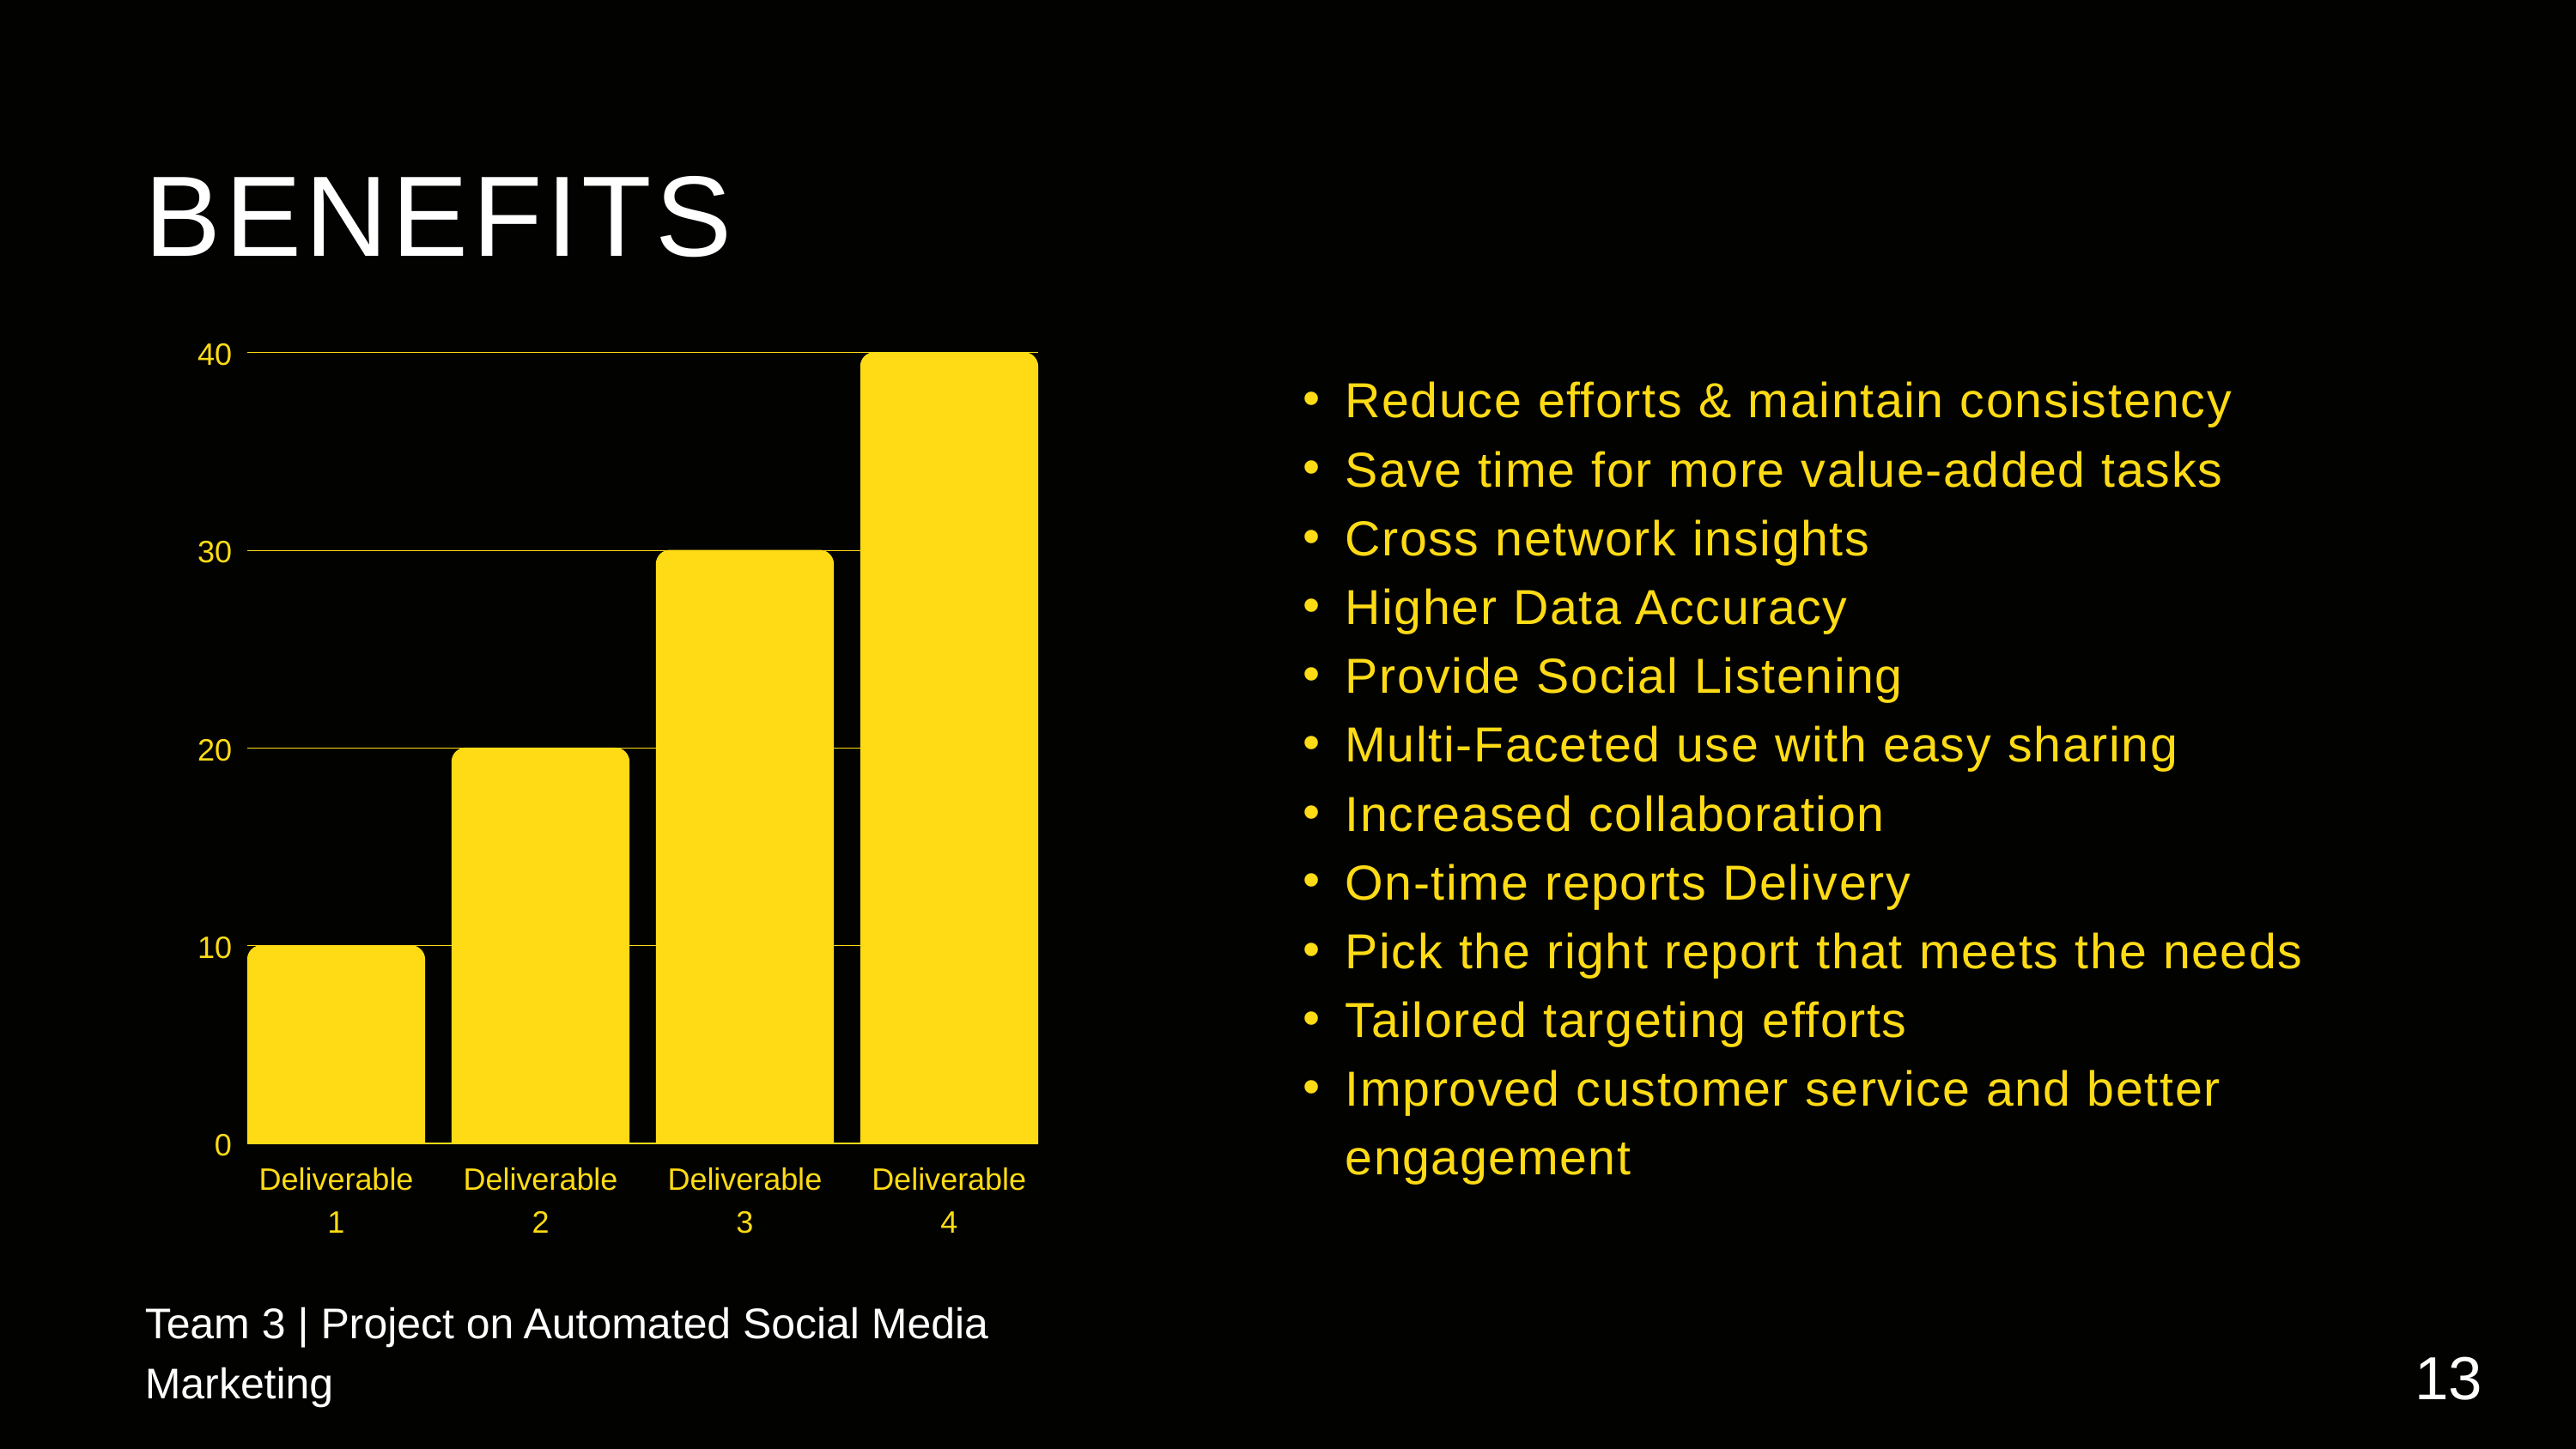

BENEFITS

Reduce efforts & maintain consistency
Save time for more value-added tasks
Cross network insights
Higher Data Accuracy
Provide Social Listening
Multi-Faceted use with easy sharing
Increased collaboration
On-time reports Delivery
Pick the right report that meets the needs
Tailored targeting efforts
Improved customer service and better engagement
40

30
20
10
0
Deliverable 1
Deliverable 2
Deliverable 3
Deliverable 4
Team 3 | Project on Automated Social Media Marketing
13